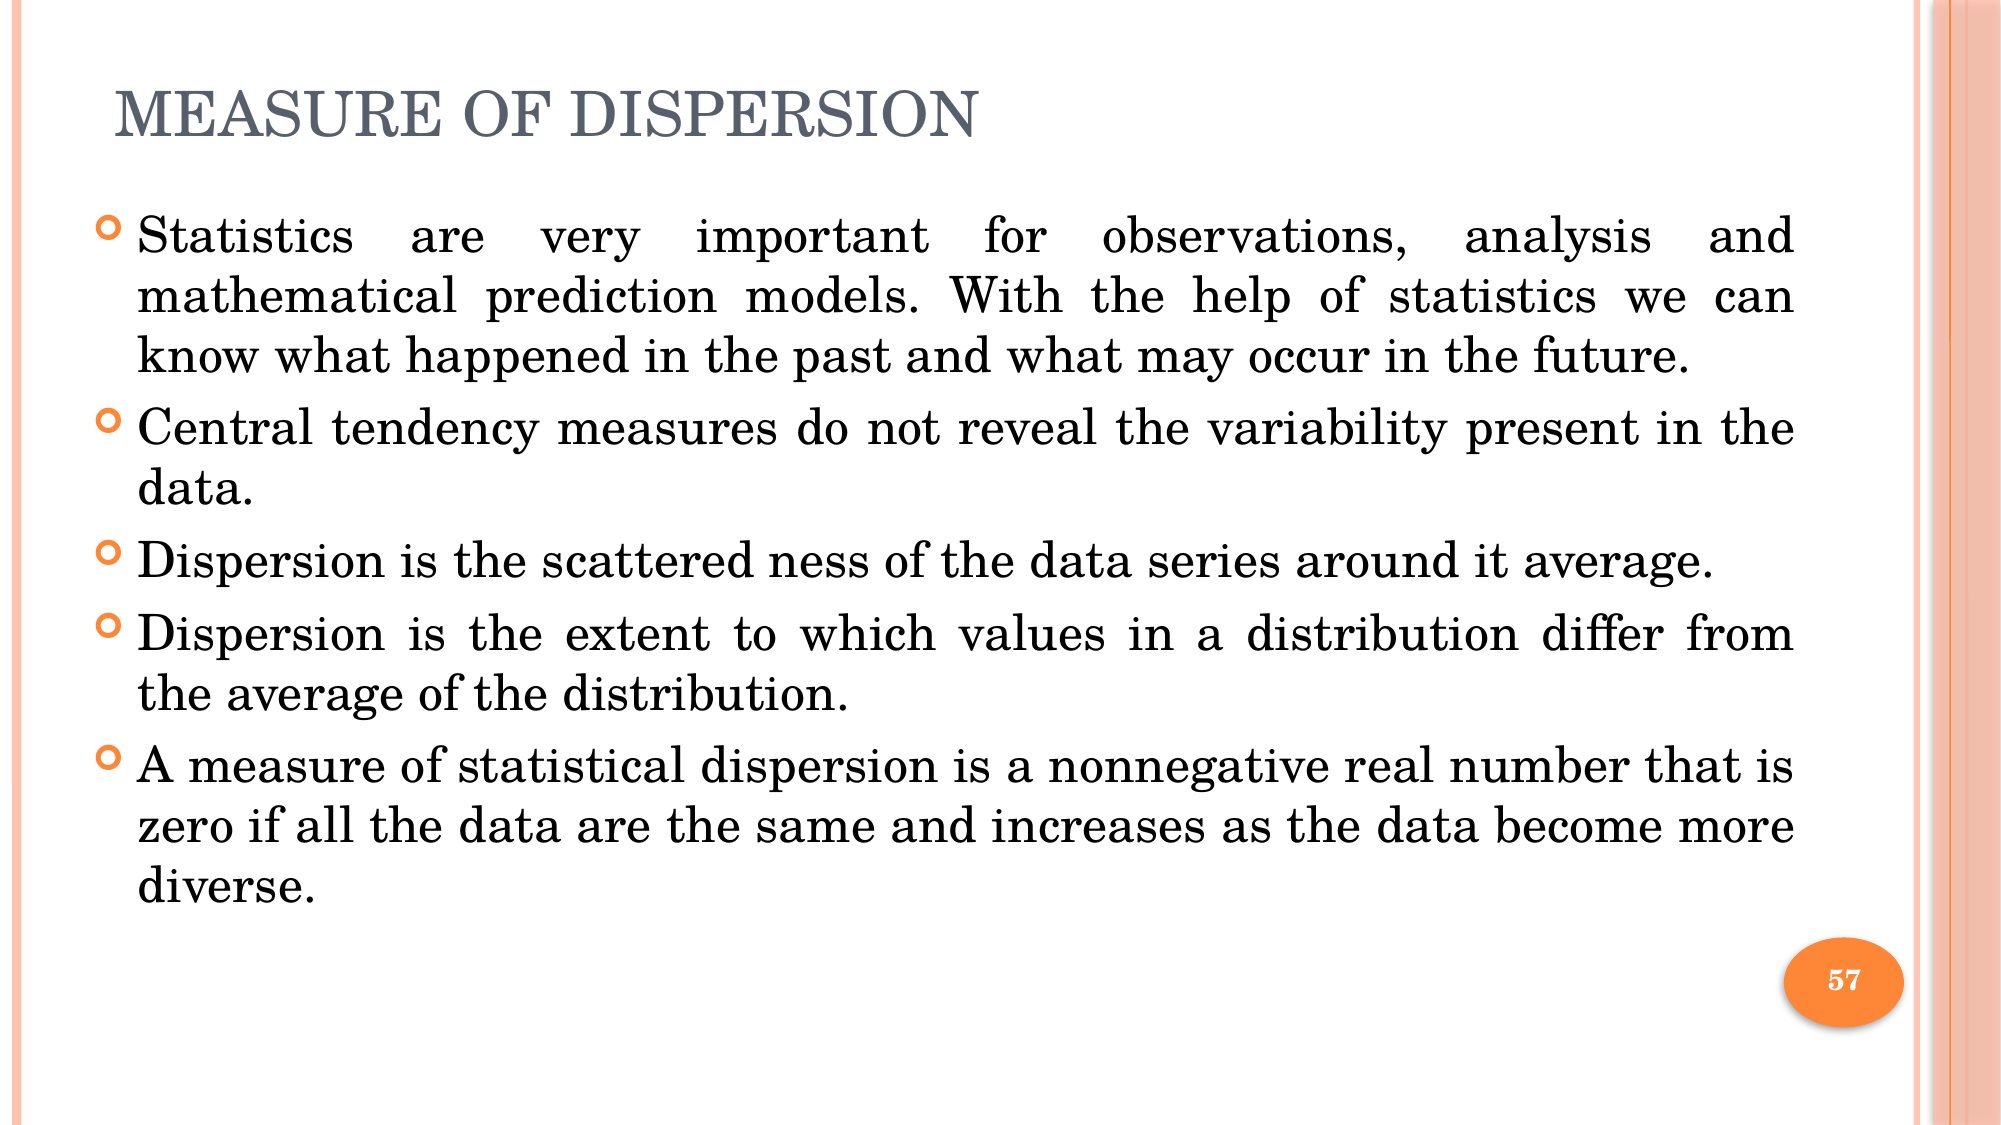

# Measure of Dispersion
Statistics are very important for observations, analysis and mathematical prediction models. With the help of statistics we can know what happened in the past and what may occur in the future.
Central tendency measures do not reveal the variability present in the data.
Dispersion is the scattered ness of the data series around it average.
Dispersion is the extent to which values in a distribution differ from the average of the distribution.
A measure of statistical dispersion is a nonnegative real number that is zero if all the data are the same and increases as the data become more diverse.
57